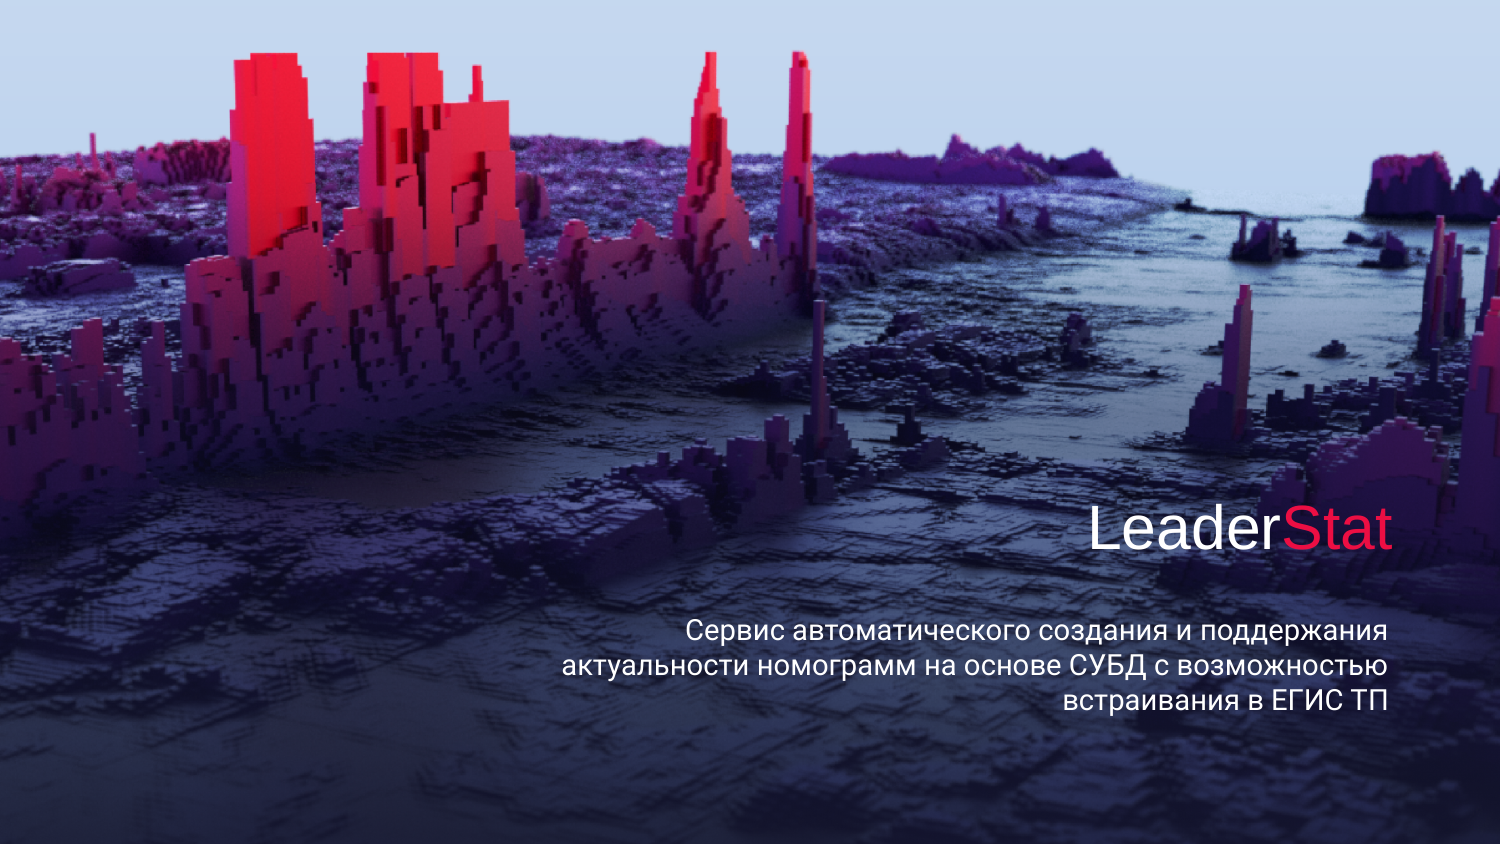

# LeaderStat
Сервис автоматического создания и поддержания актуальности номограмм на основе СУБД с возможностью встраивания в ЕГИС ТП